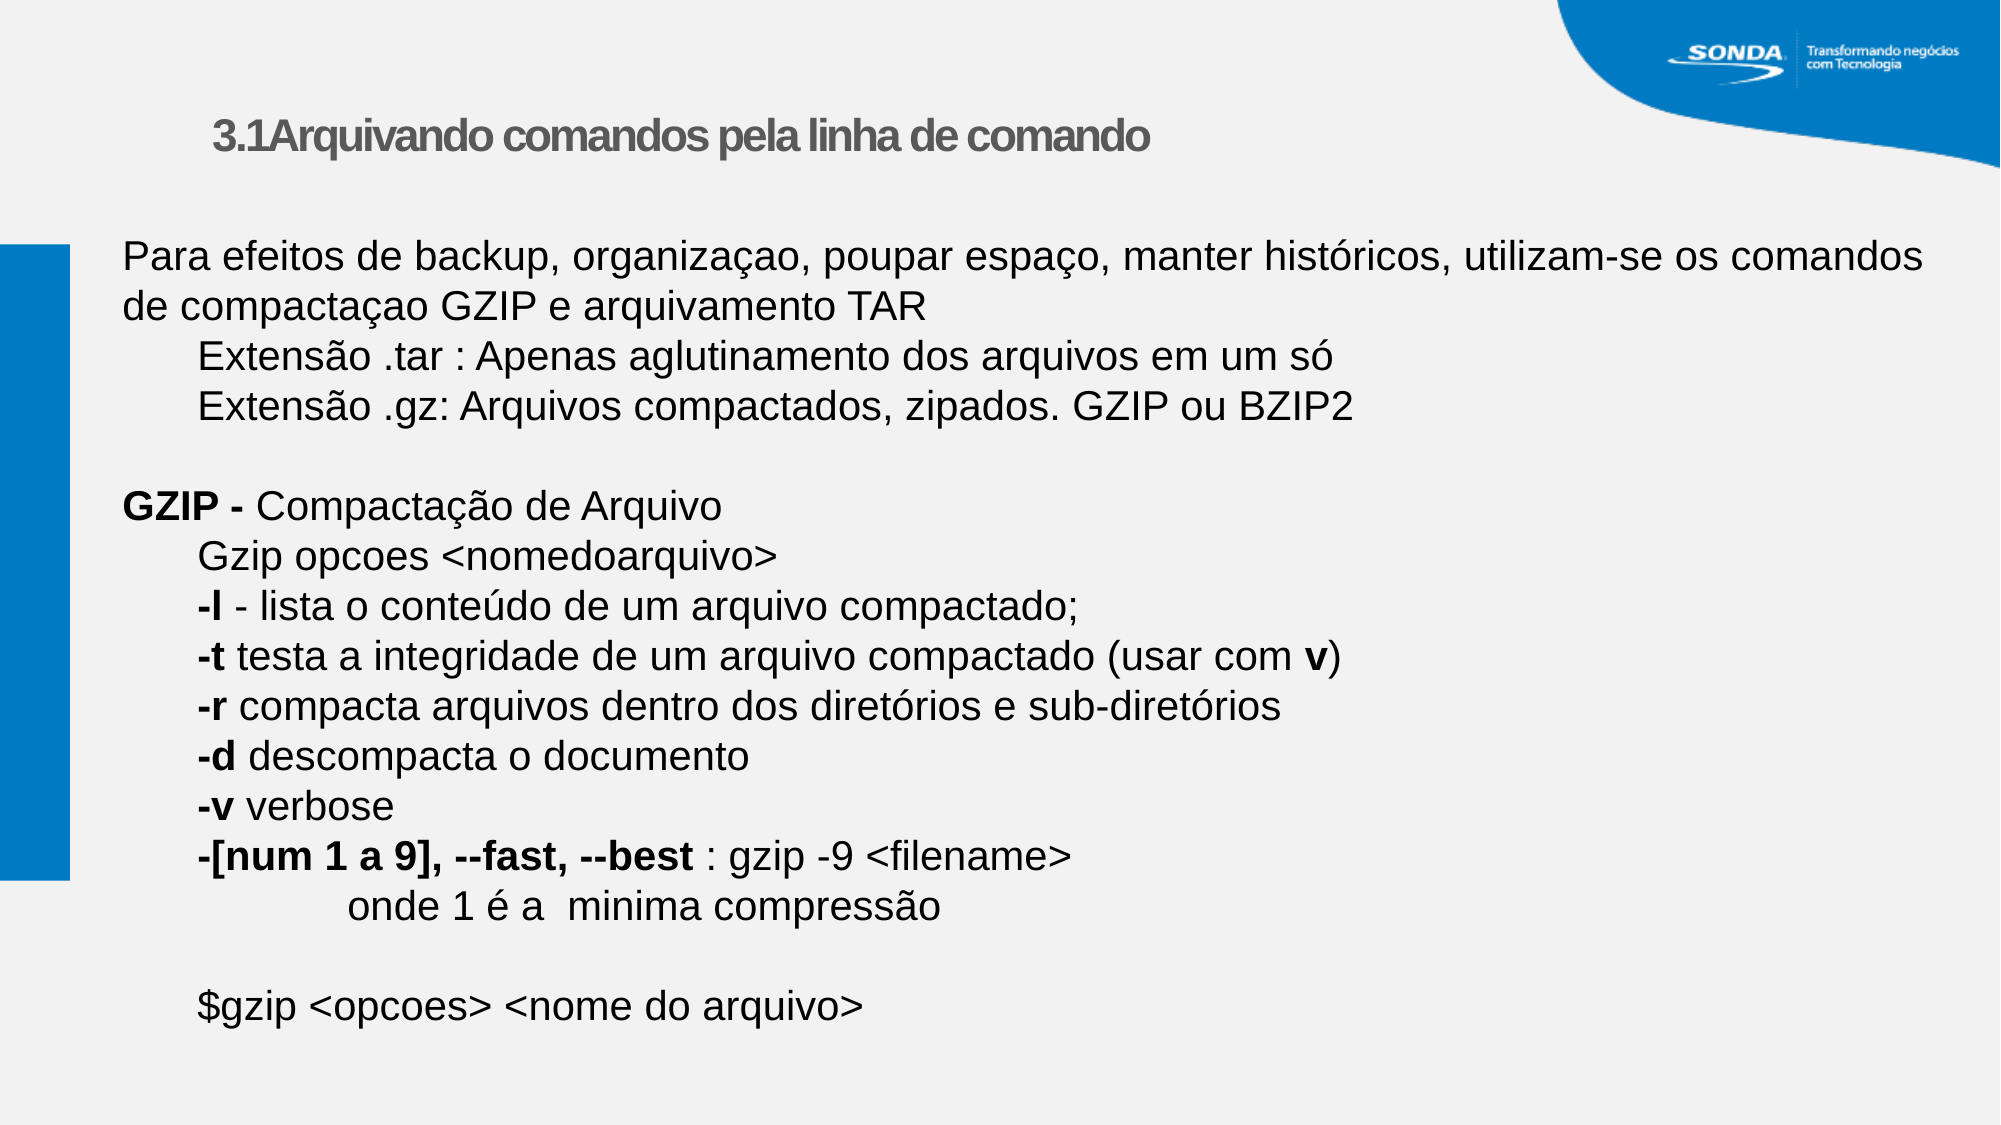

3.1Arquivando comandos pela linha de comando
Para efeitos de backup, organizaçao, poupar espaço, manter históricos, utilizam-se os comandos de compactaçao GZIP e arquivamento TAR
Extensão .tar : Apenas aglutinamento dos arquivos em um só
Extensão .gz: Arquivos compactados, zipados. GZIP ou BZIP2

GZIP - Compactação de Arquivo
Gzip opcoes <nomedoarquivo>
-l - lista o conteúdo de um arquivo compactado;
-t testa a integridade de um arquivo compactado (usar com v)
-r compacta arquivos dentro dos diretórios e sub-diretórios
-d descompacta o documento
-v verbose
-[num 1 a 9], --fast, --best : gzip -9 <filename>
	onde 1 é a  minima compressão

$gzip <opcoes> <nome do arquivo>